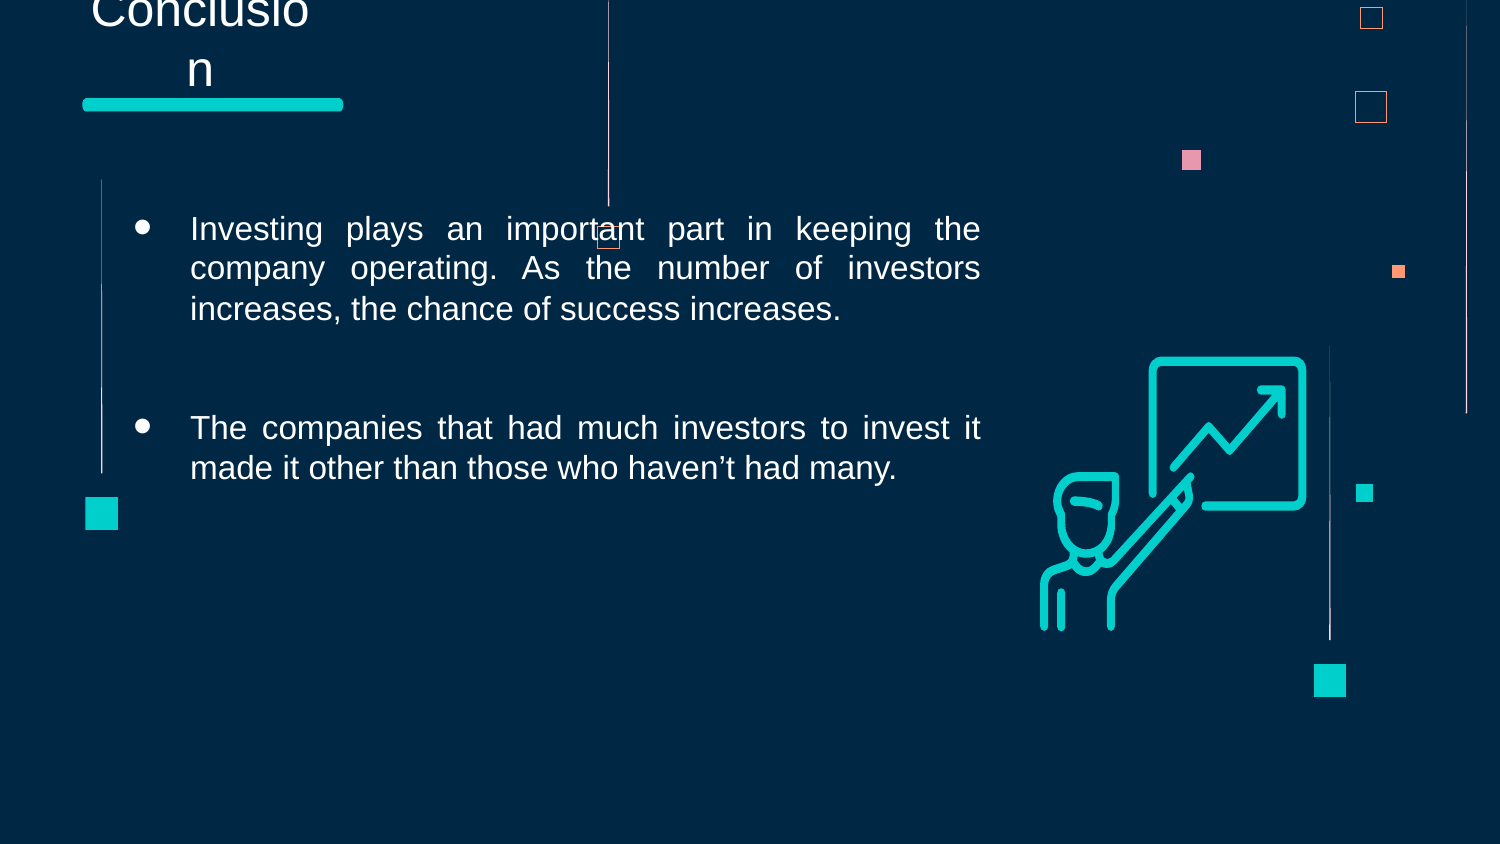

# Conclusion

Investing plays an important part in keeping the company operating. As the number of investors increases, the chance of success increases.

The companies that had much investors to invest it made it other than those who haven’t had many.